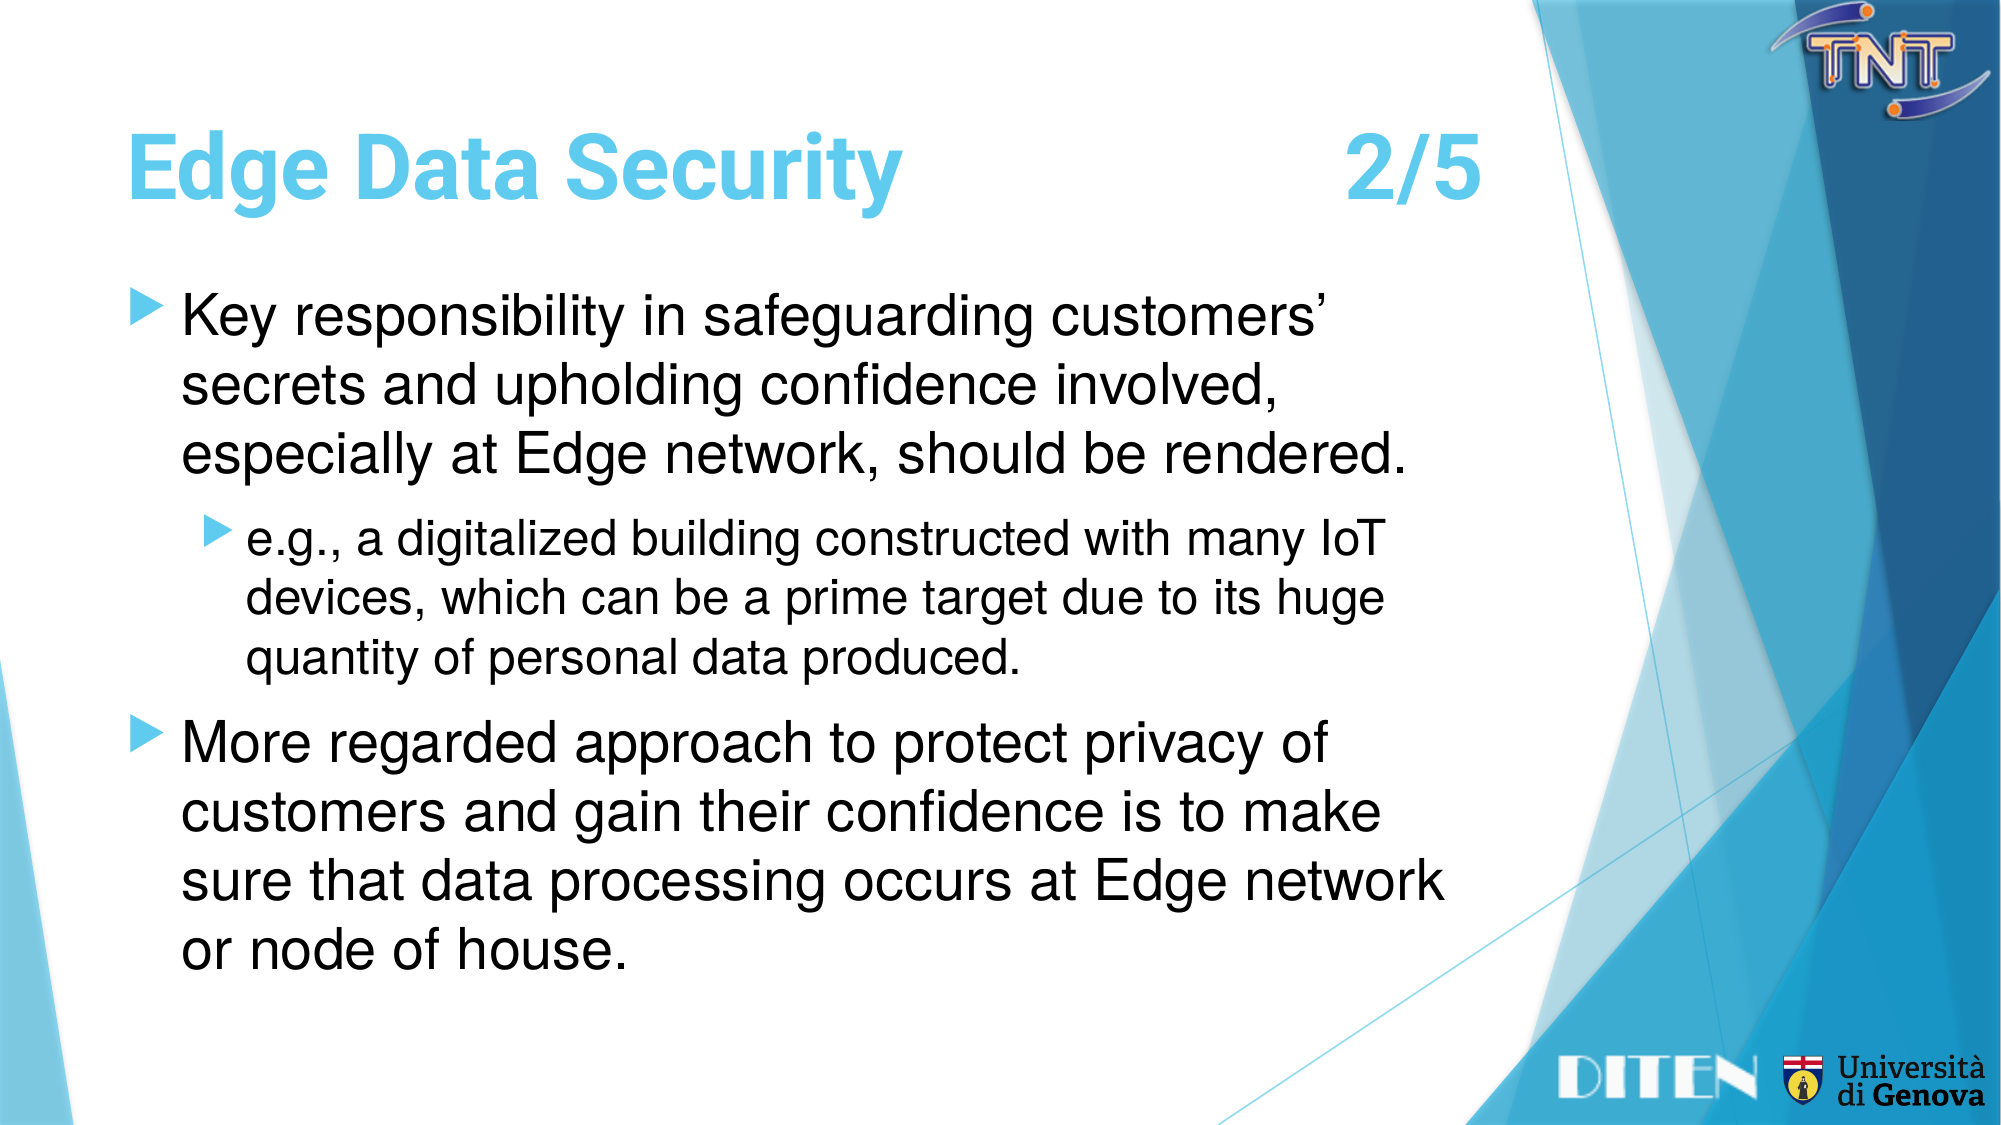

# Edge Data Security	2/5
Key responsibility in safeguarding customers’ secrets and upholding confidence involved, especially at Edge network, should be rendered.
e.g., a digitalized building constructed with many IoT devices, which can be a prime target due to its huge quantity of personal data produced.
More regarded approach to protect privacy of customers and gain their confidence is to make sure that data processing occurs at Edge network or node of house.